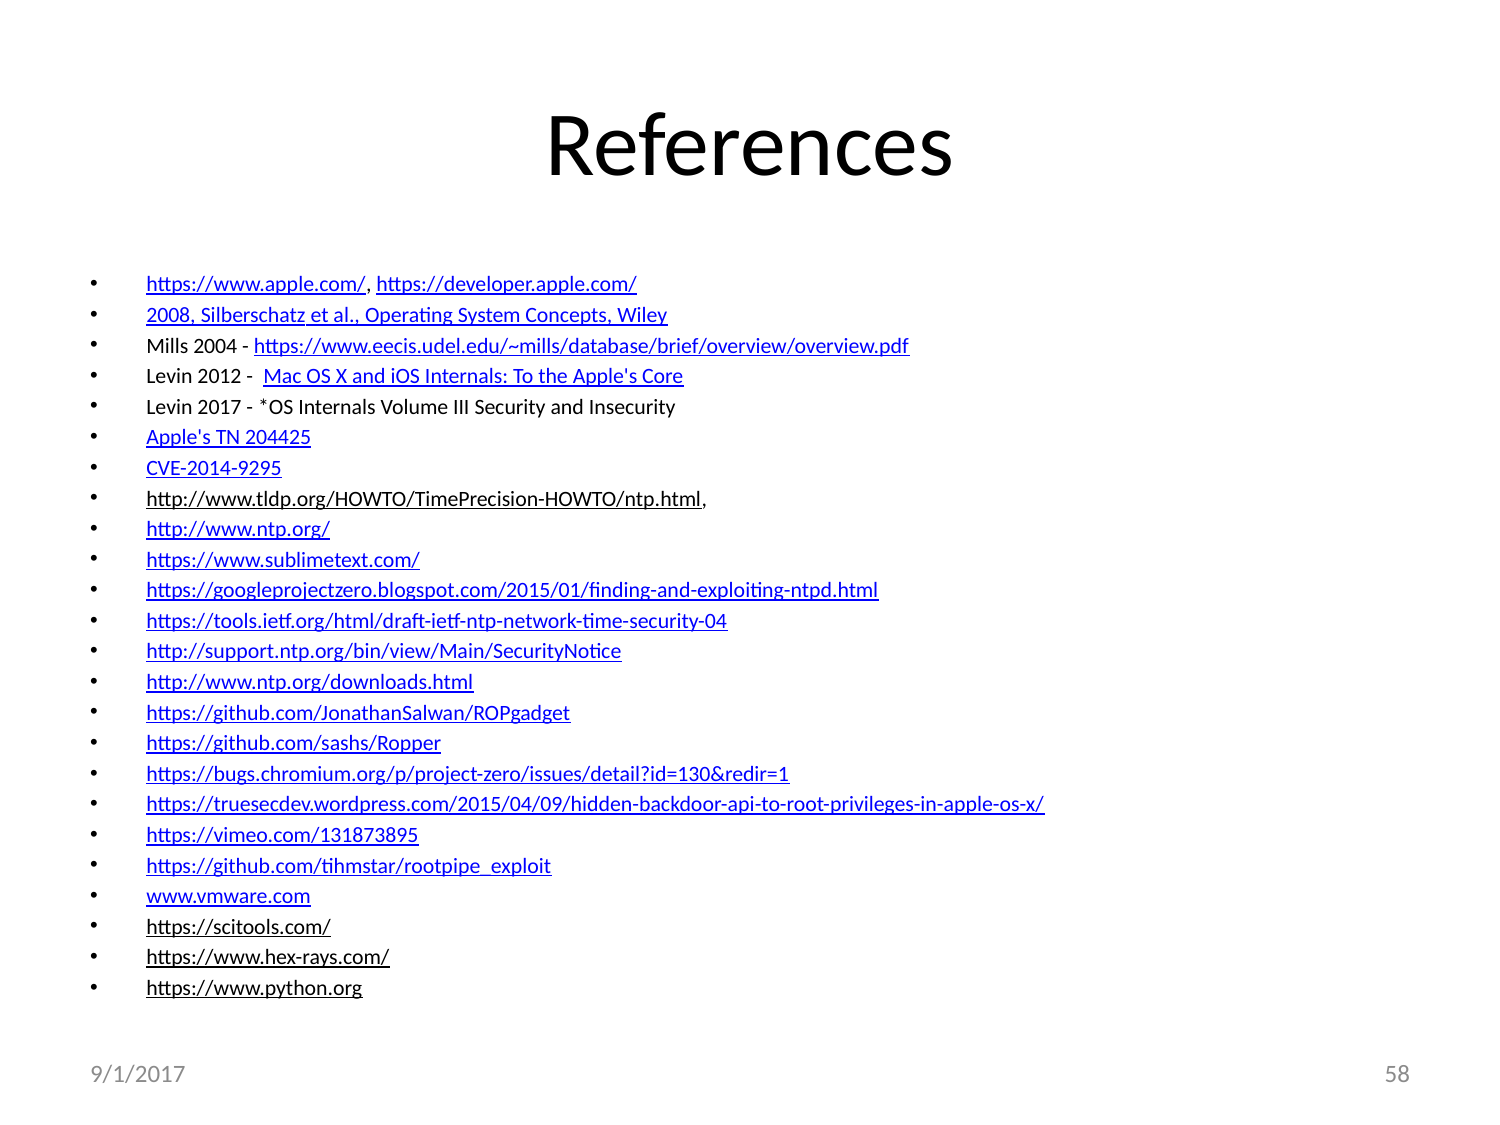

# References
https://www.apple.com/, https://developer.apple.com/
2008, Silberschatz et al., Operating System Concepts, Wiley
Mills 2004 - https://www.eecis.udel.edu/~mills/database/brief/overview/overview.pdf
Levin 2012 -  Mac OS X and iOS Internals: To the Apple's Core
Levin 2017 - *OS Internals Volume III Security and Insecurity
Apple's TN 204425
CVE-2014-9295
http://www.tldp.org/HOWTO/TimePrecision-HOWTO/ntp.html,
http://www.ntp.org/
https://www.sublimetext.com/
https://googleprojectzero.blogspot.com/2015/01/finding-and-exploiting-ntpd.html
https://tools.ietf.org/html/draft-ietf-ntp-network-time-security-04
http://support.ntp.org/bin/view/Main/SecurityNotice
http://www.ntp.org/downloads.html
https://github.com/JonathanSalwan/ROPgadget
https://github.com/sashs/Ropper
https://bugs.chromium.org/p/project-zero/issues/detail?id=130&redir=1
https://truesecdev.wordpress.com/2015/04/09/hidden-backdoor-api-to-root-privileges-in-apple-os-x/
https://vimeo.com/131873895
https://github.com/tihmstar/rootpipe_exploit
www.vmware.com
https://scitools.com/
https://www.hex-rays.com/
https://www.python.org
9/1/2017
58